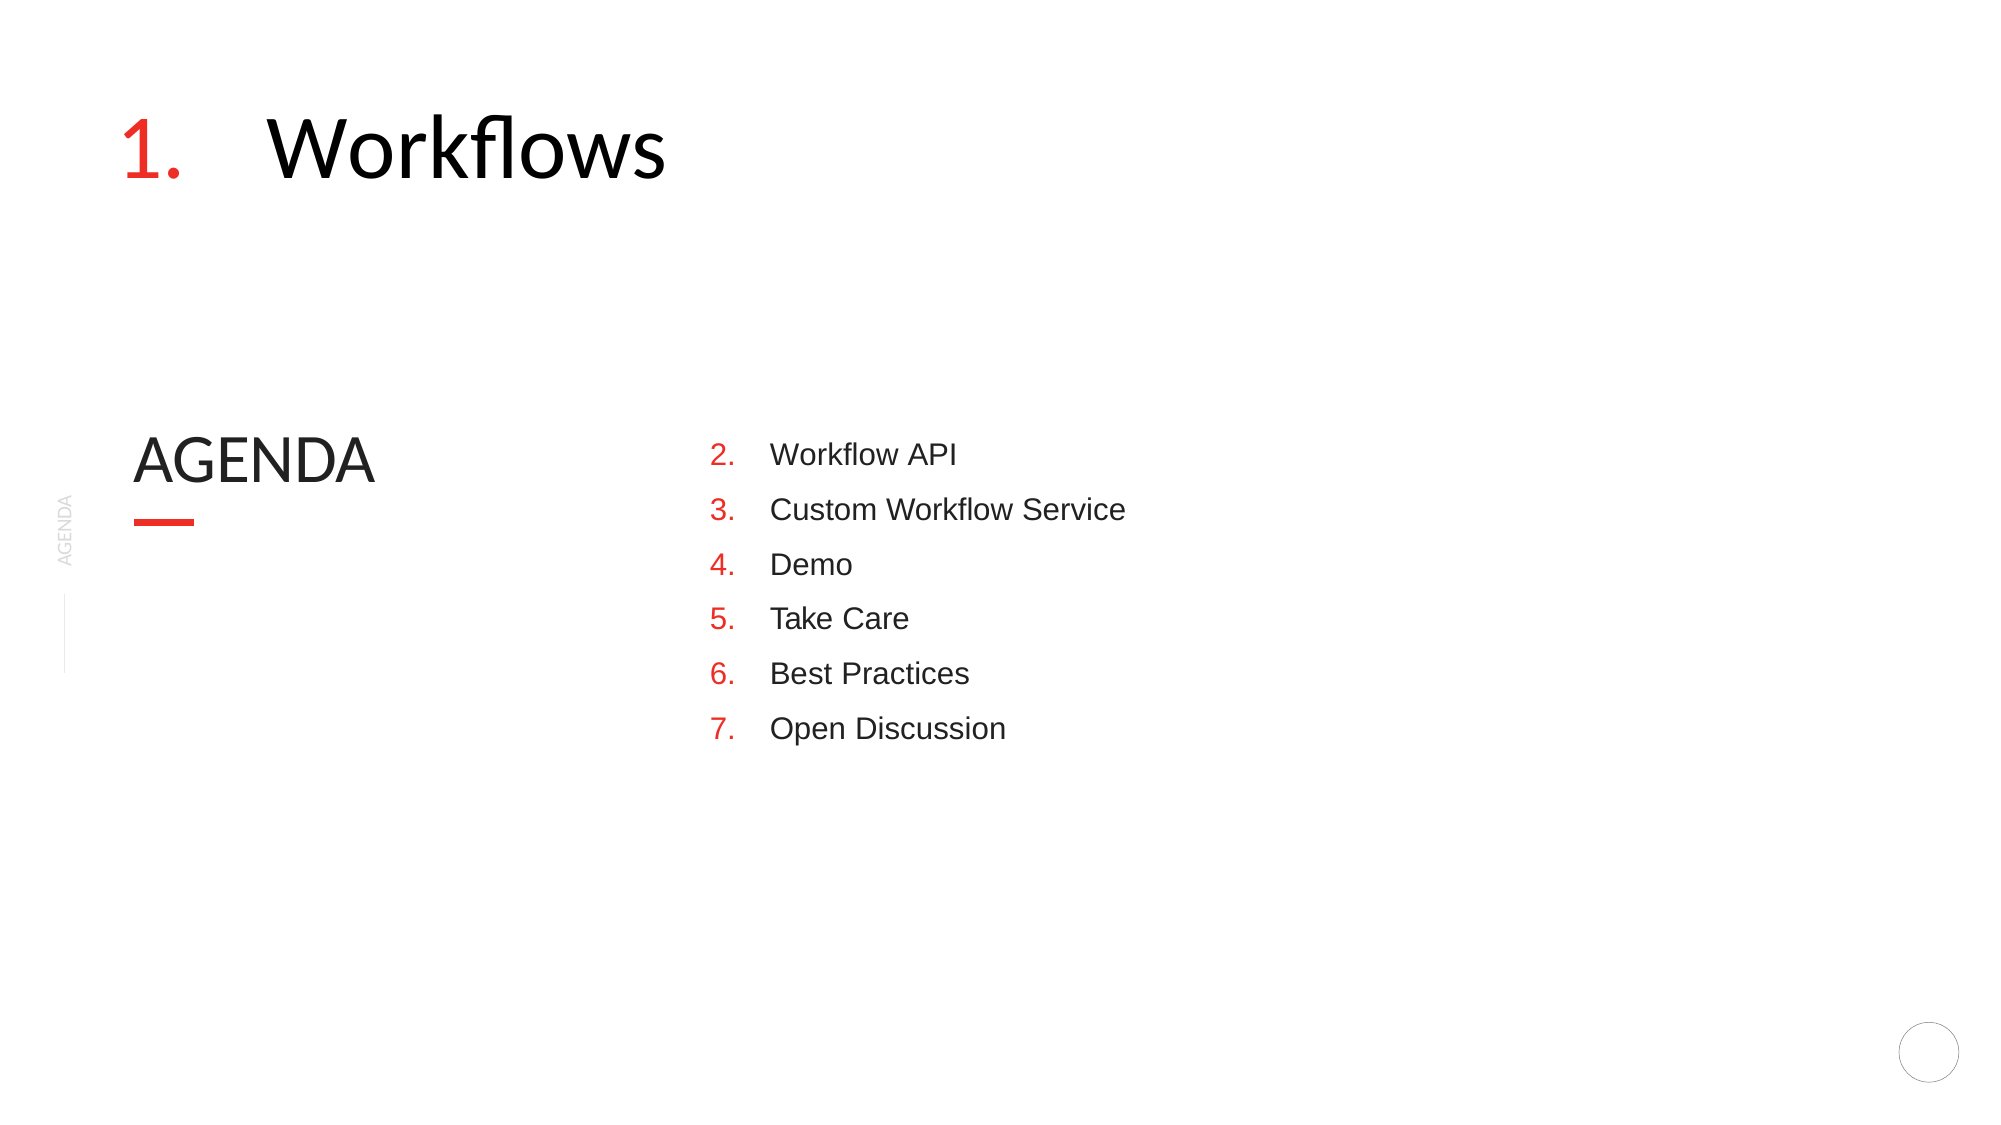

# 1.	Workflows
AGENDA
Workflow API
Custom Workflow Service
Demo
Take Care
Best Practices
Open Discussion
AGENDA

65